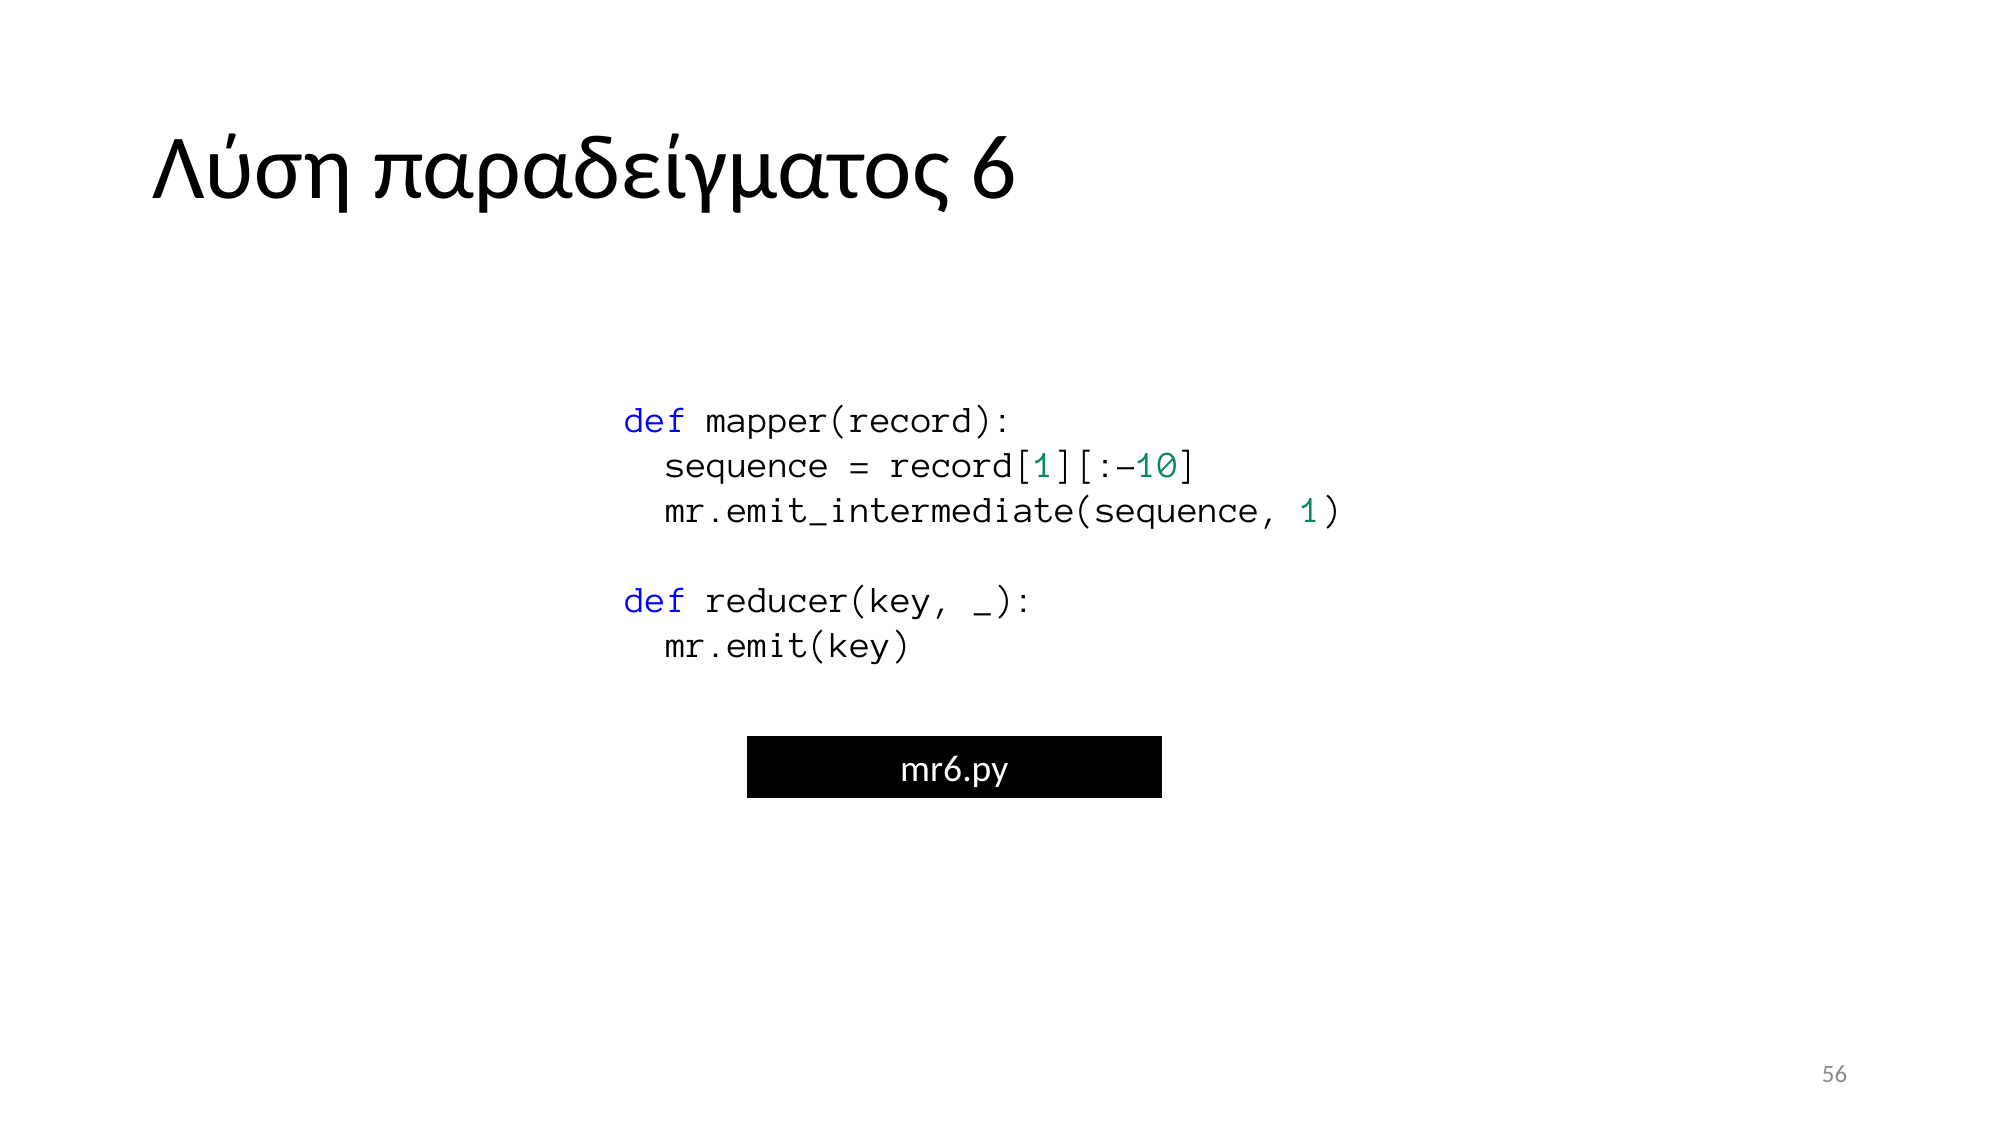

# Λύση παραδείγματος 6
def mapper(record):
  sequence = record[1][:-10]
  mr.emit_intermediate(sequence, 1)
def reducer(key, _):
  mr.emit(key)
mr6.py
56